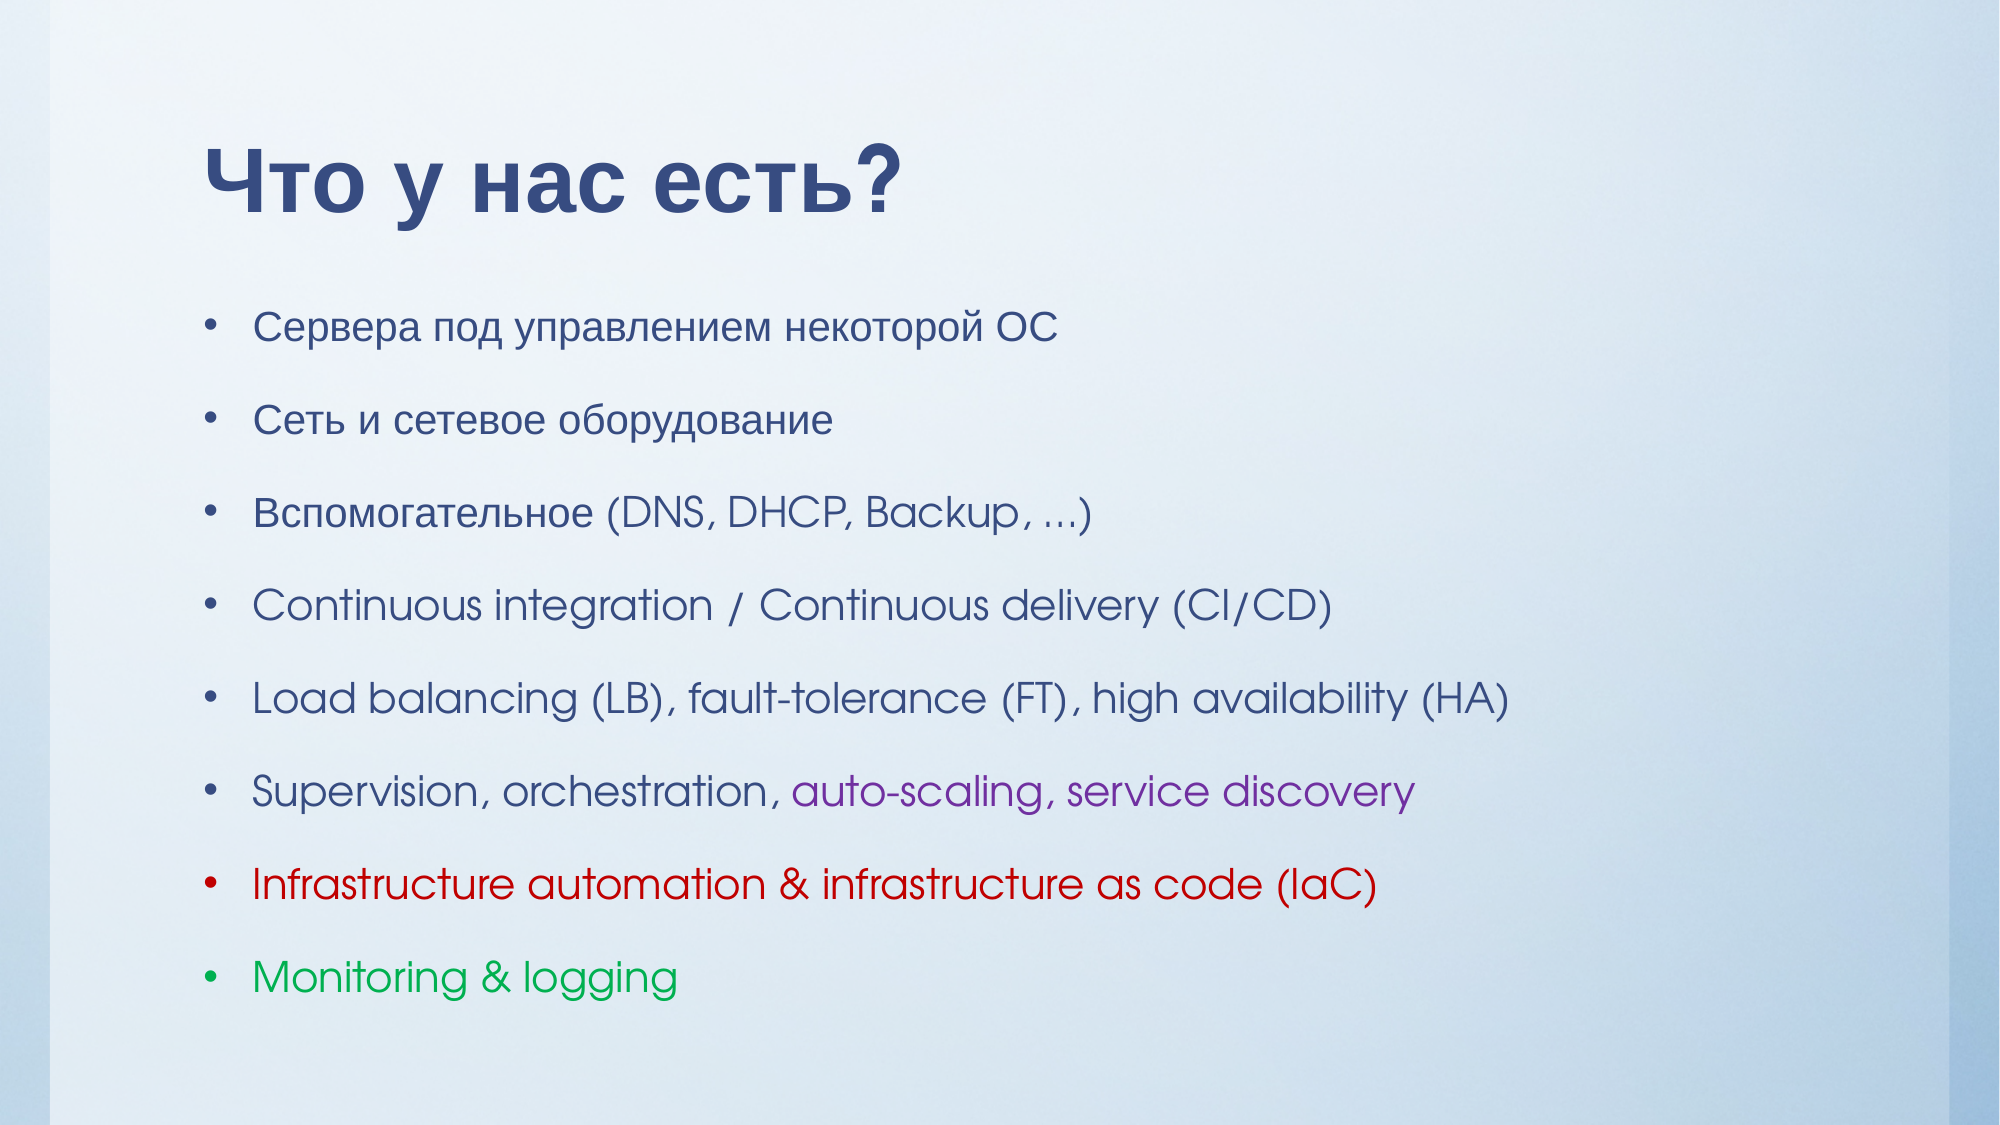

# Что у нас есть?
Сервера под управлением некоторой ОС
Сеть и сетевое оборудование
Вспомогательное (DNS, DHCP, Backup, …)
Continuous integration / Continuous delivery (CI/CD)
Load balancing (LB), fault-tolerance (FT), high availability (HA)
Supervision, orchestration, auto-scaling, service discovery
Infrastructure automation & infrastructure as code (IaC)
Monitoring & logging